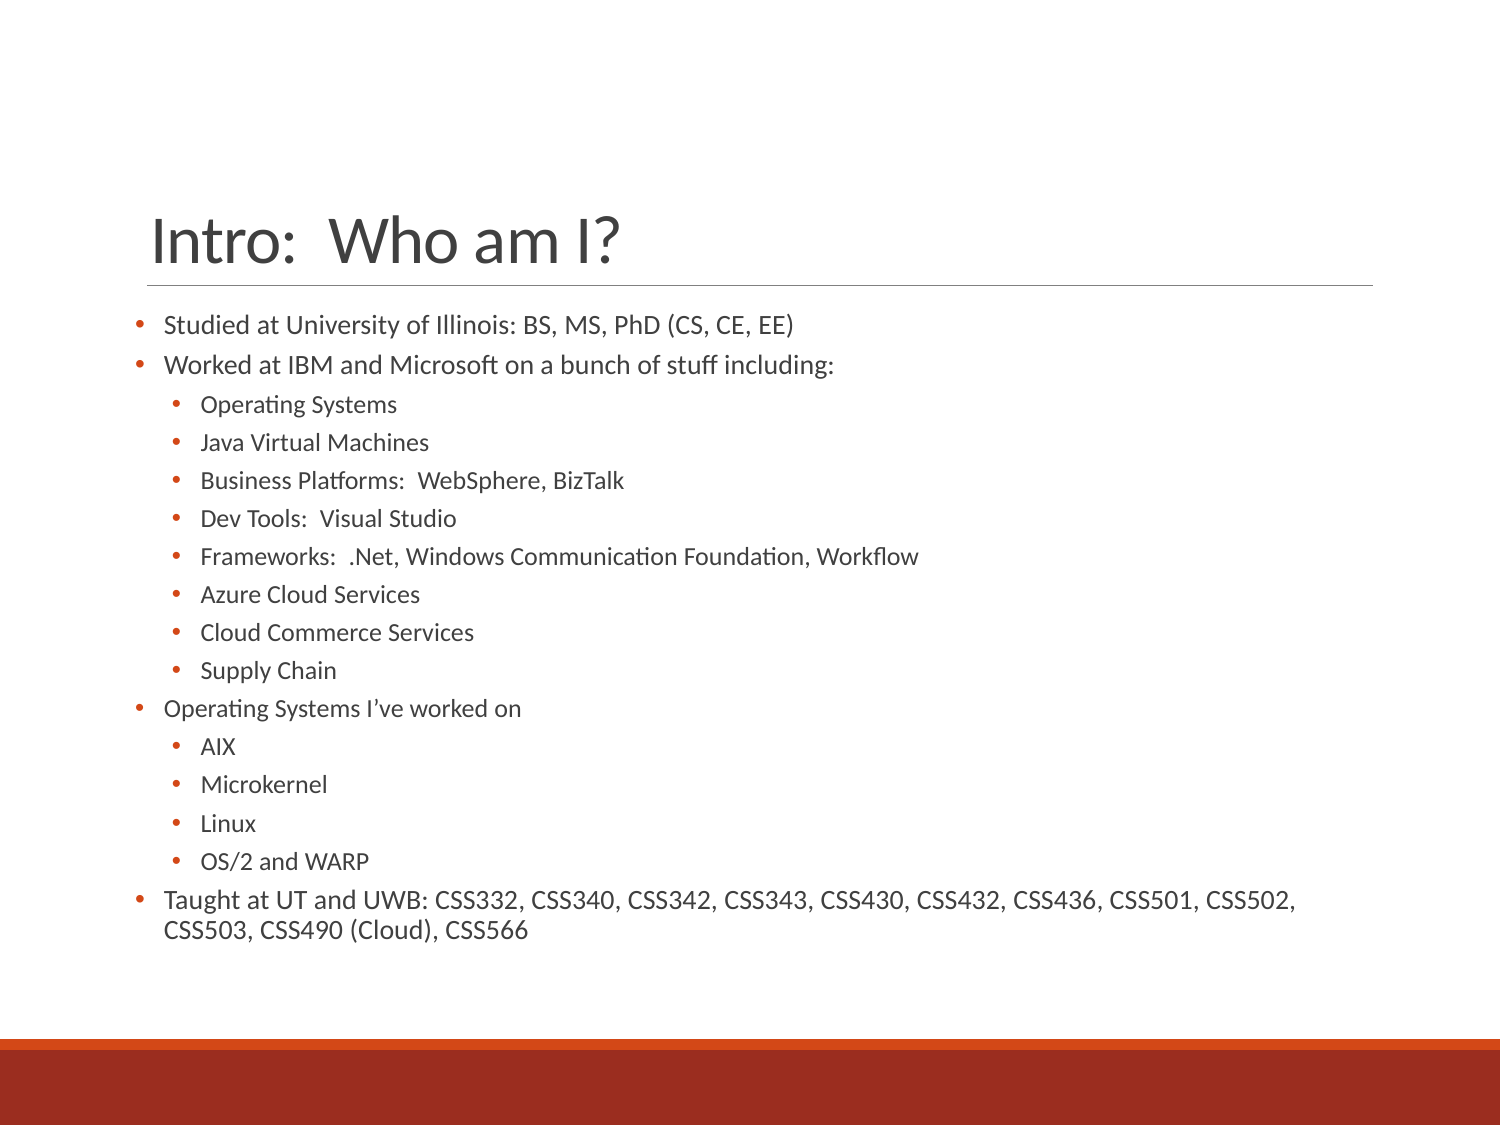

# Intro:  Who am I?
Studied at University of Illinois: BS, MS, PhD (CS, CE, EE)
Worked at IBM and Microsoft on a bunch of stuff including:
Operating Systems
Java Virtual Machines
Business Platforms:  WebSphere, BizTalk
Dev Tools:  Visual Studio
Frameworks:  .Net, Windows Communication Foundation, Workflow
Azure Cloud Services
Cloud Commerce Services
Supply Chain
Operating Systems I’ve worked on
AIX
Microkernel
Linux
OS/2 and WARP
Taught at UT and UWB: CSS332, CSS340, CSS342, CSS343, CSS430, CSS432, CSS436, CSS501, CSS502, CSS503, CSS490 (Cloud), CSS566